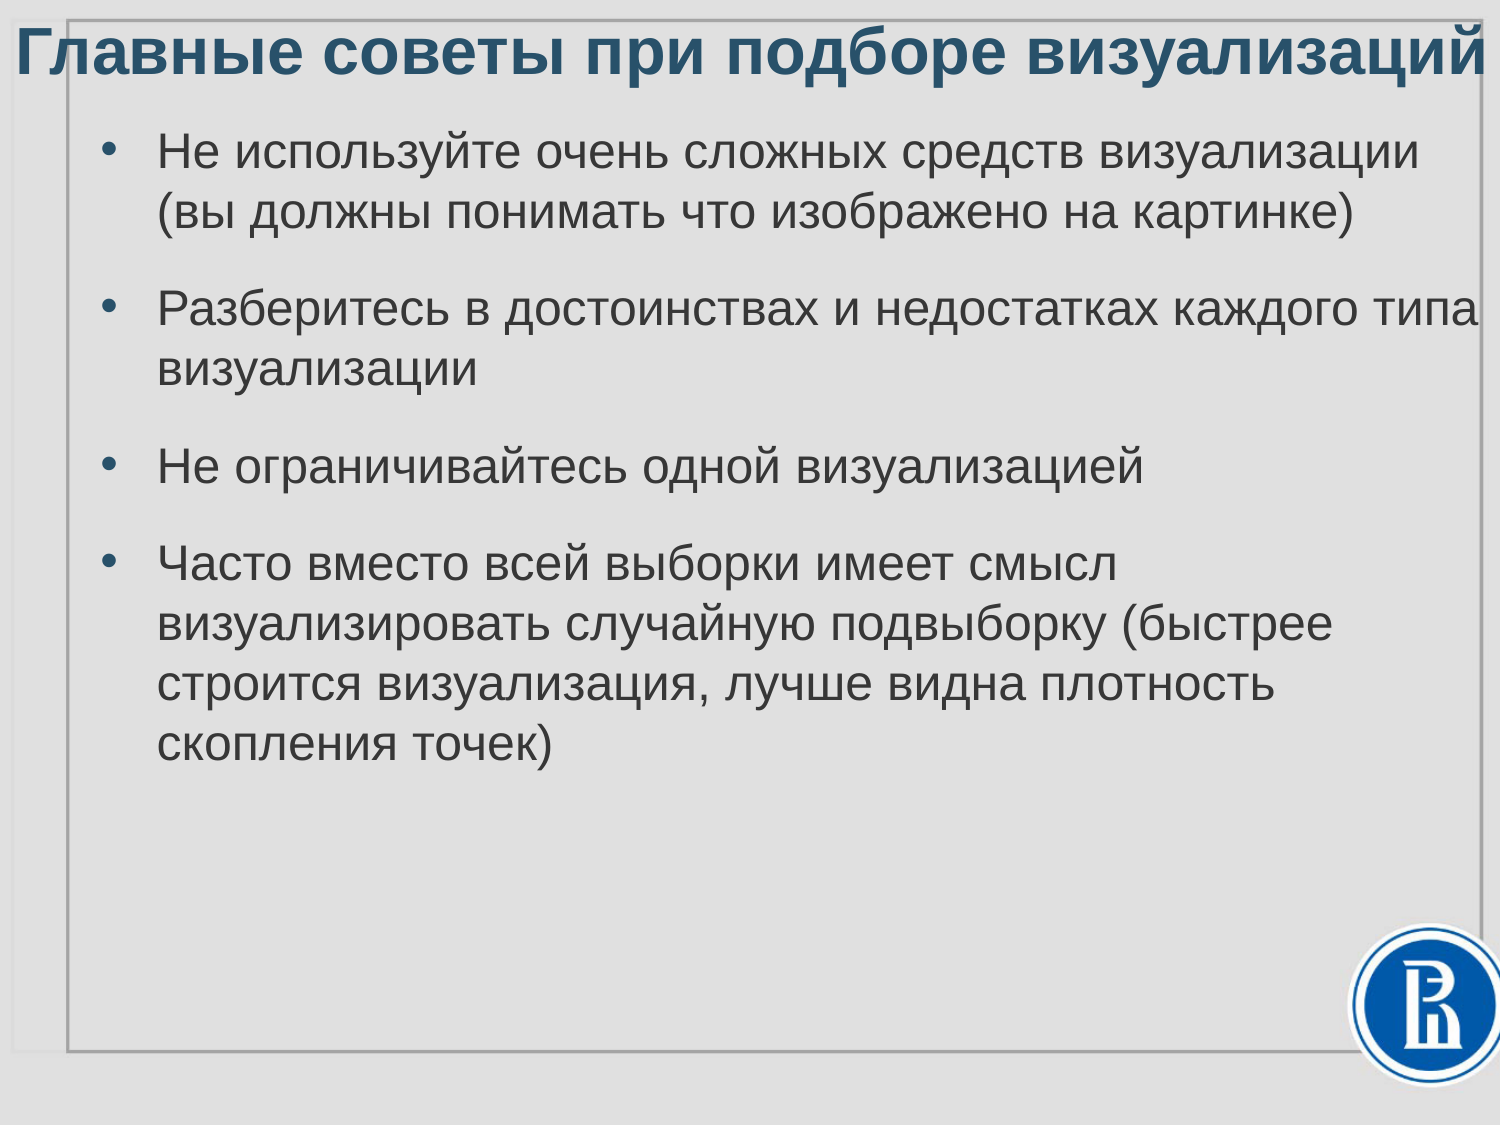

Главные советы при подборе визуализаций
Не используйте очень сложных средств визуализации
(вы должны понимать что изображено на картинке)
Разберитесь в достоинствах и недостатках каждого типа визуализации
Не ограничивайтесь одной визуализацией
Часто вместо всей выборки имеет смысл визуализировать случайную подвыборку (быстрее строится визуализация, лучше видна плотность скопления точек)